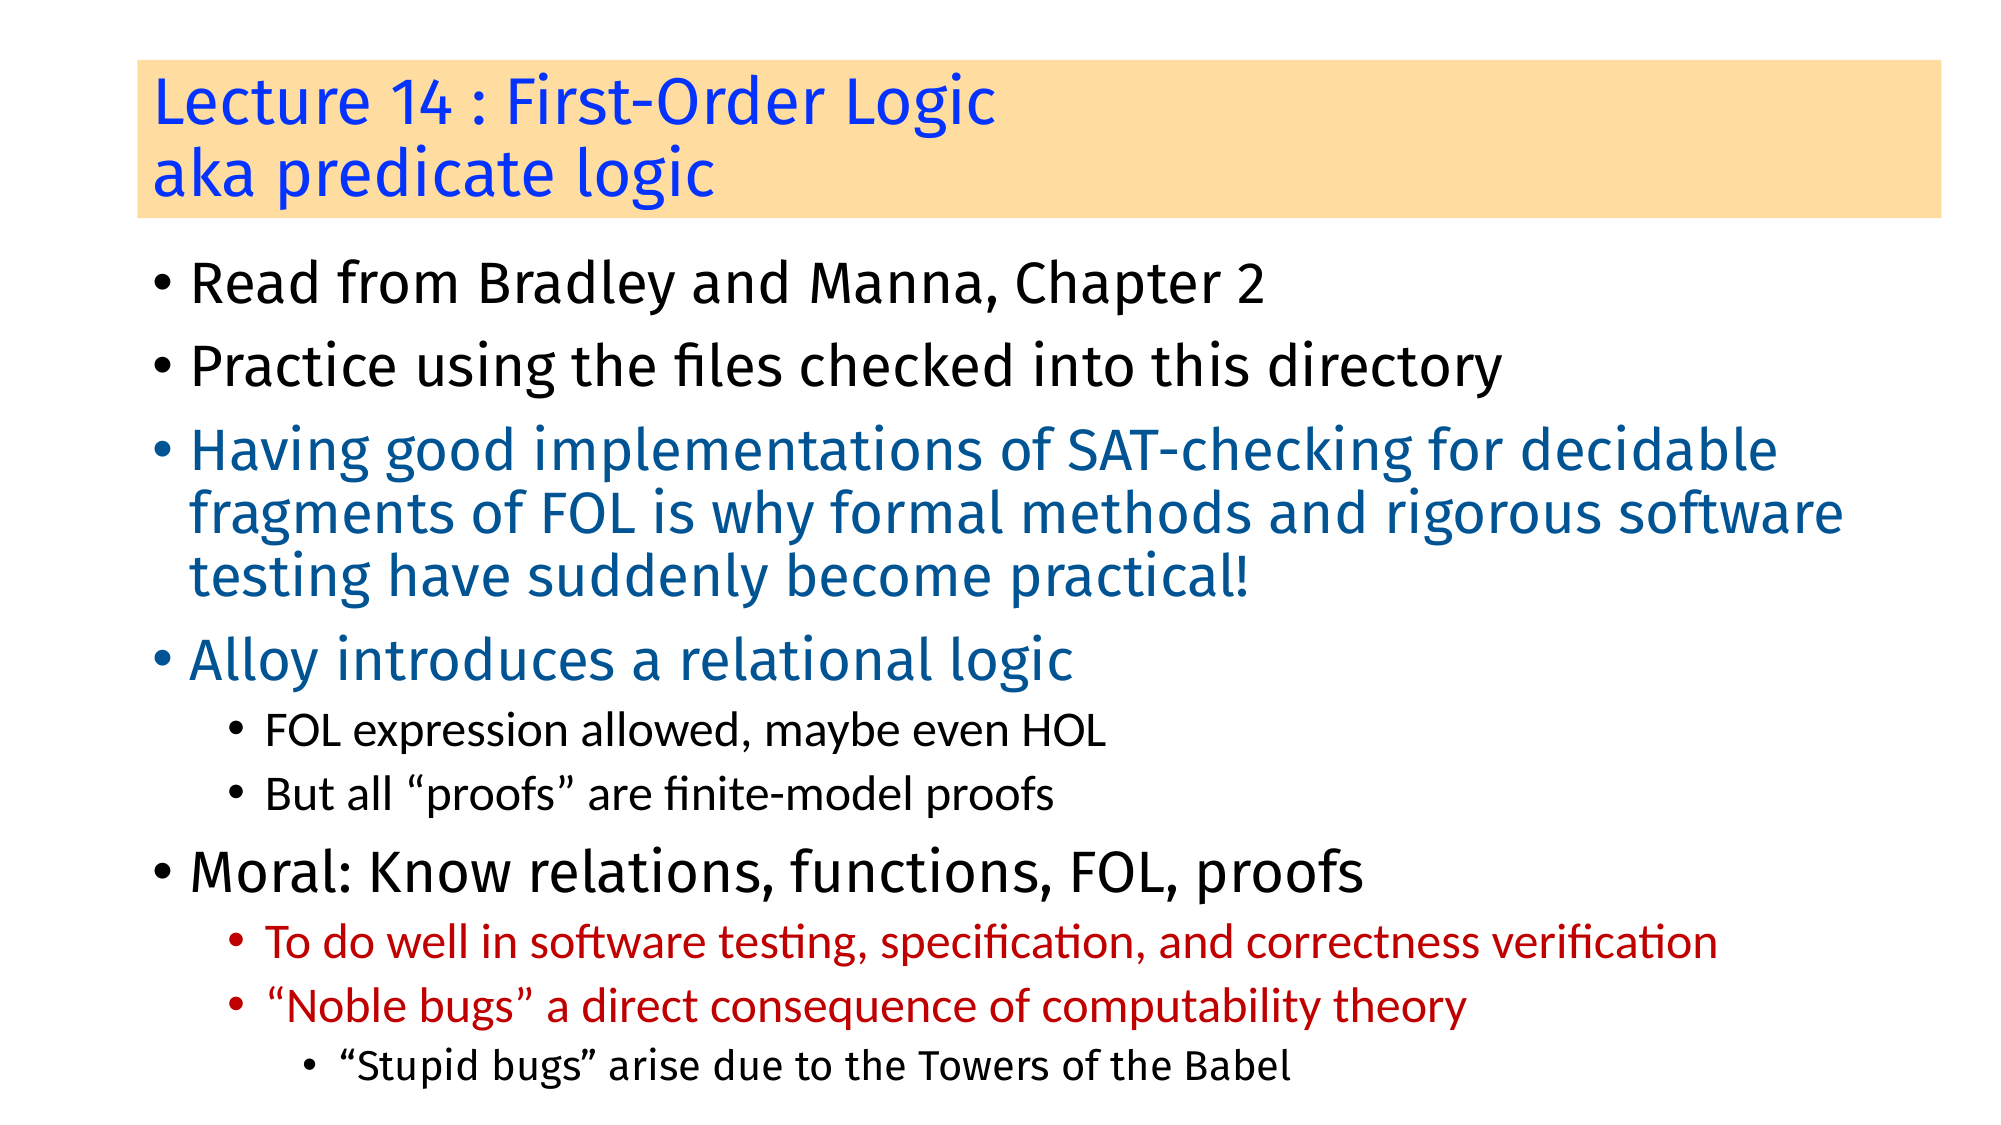

# Lecture 14 : First-Order Logic aka predicate logic
Read from Bradley and Manna, Chapter 2
Practice using the files checked into this directory
Having good implementations of SAT-checking for decidable fragments of FOL is why formal methods and rigorous software testing have suddenly become practical!
Alloy introduces a relational logic
FOL expression allowed, maybe even HOL
But all “proofs” are finite-model proofs
Moral: Know relations, functions, FOL, proofs
To do well in software testing, specification, and correctness verification
“Noble bugs” a direct consequence of computability theory
“Stupid bugs” arise due to the Towers of the Babel